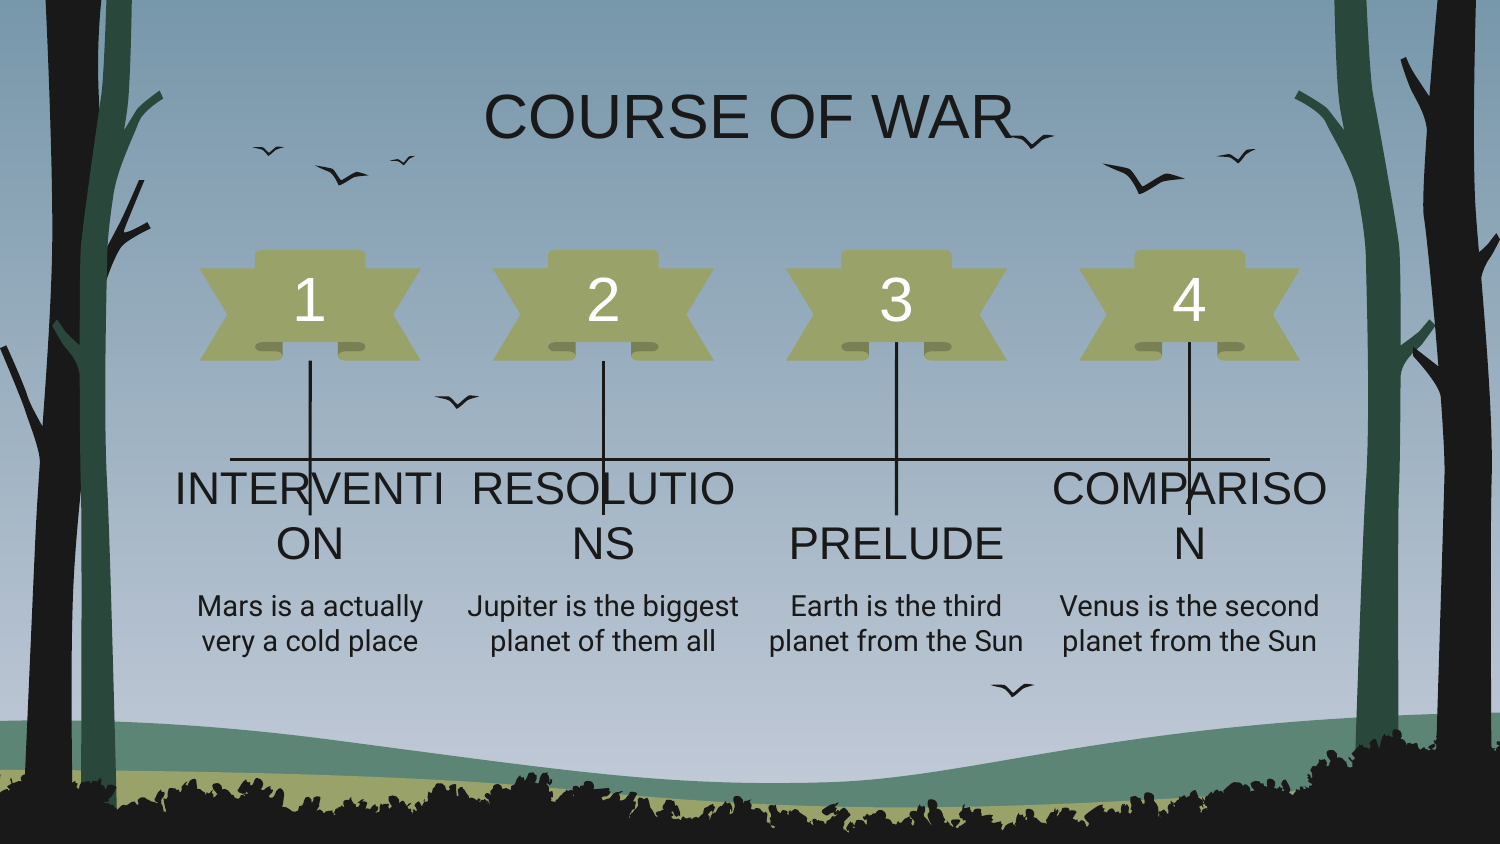

# COURSE OF WAR

1
2
3
4
INTERVENTION
RESOLUTIONS
PRELUDE
COMPARISON
Mars is a actually very a cold place
Jupiter is the biggest planet of them all
Earth is the third planet from the Sun
Venus is the second planet from the Sun